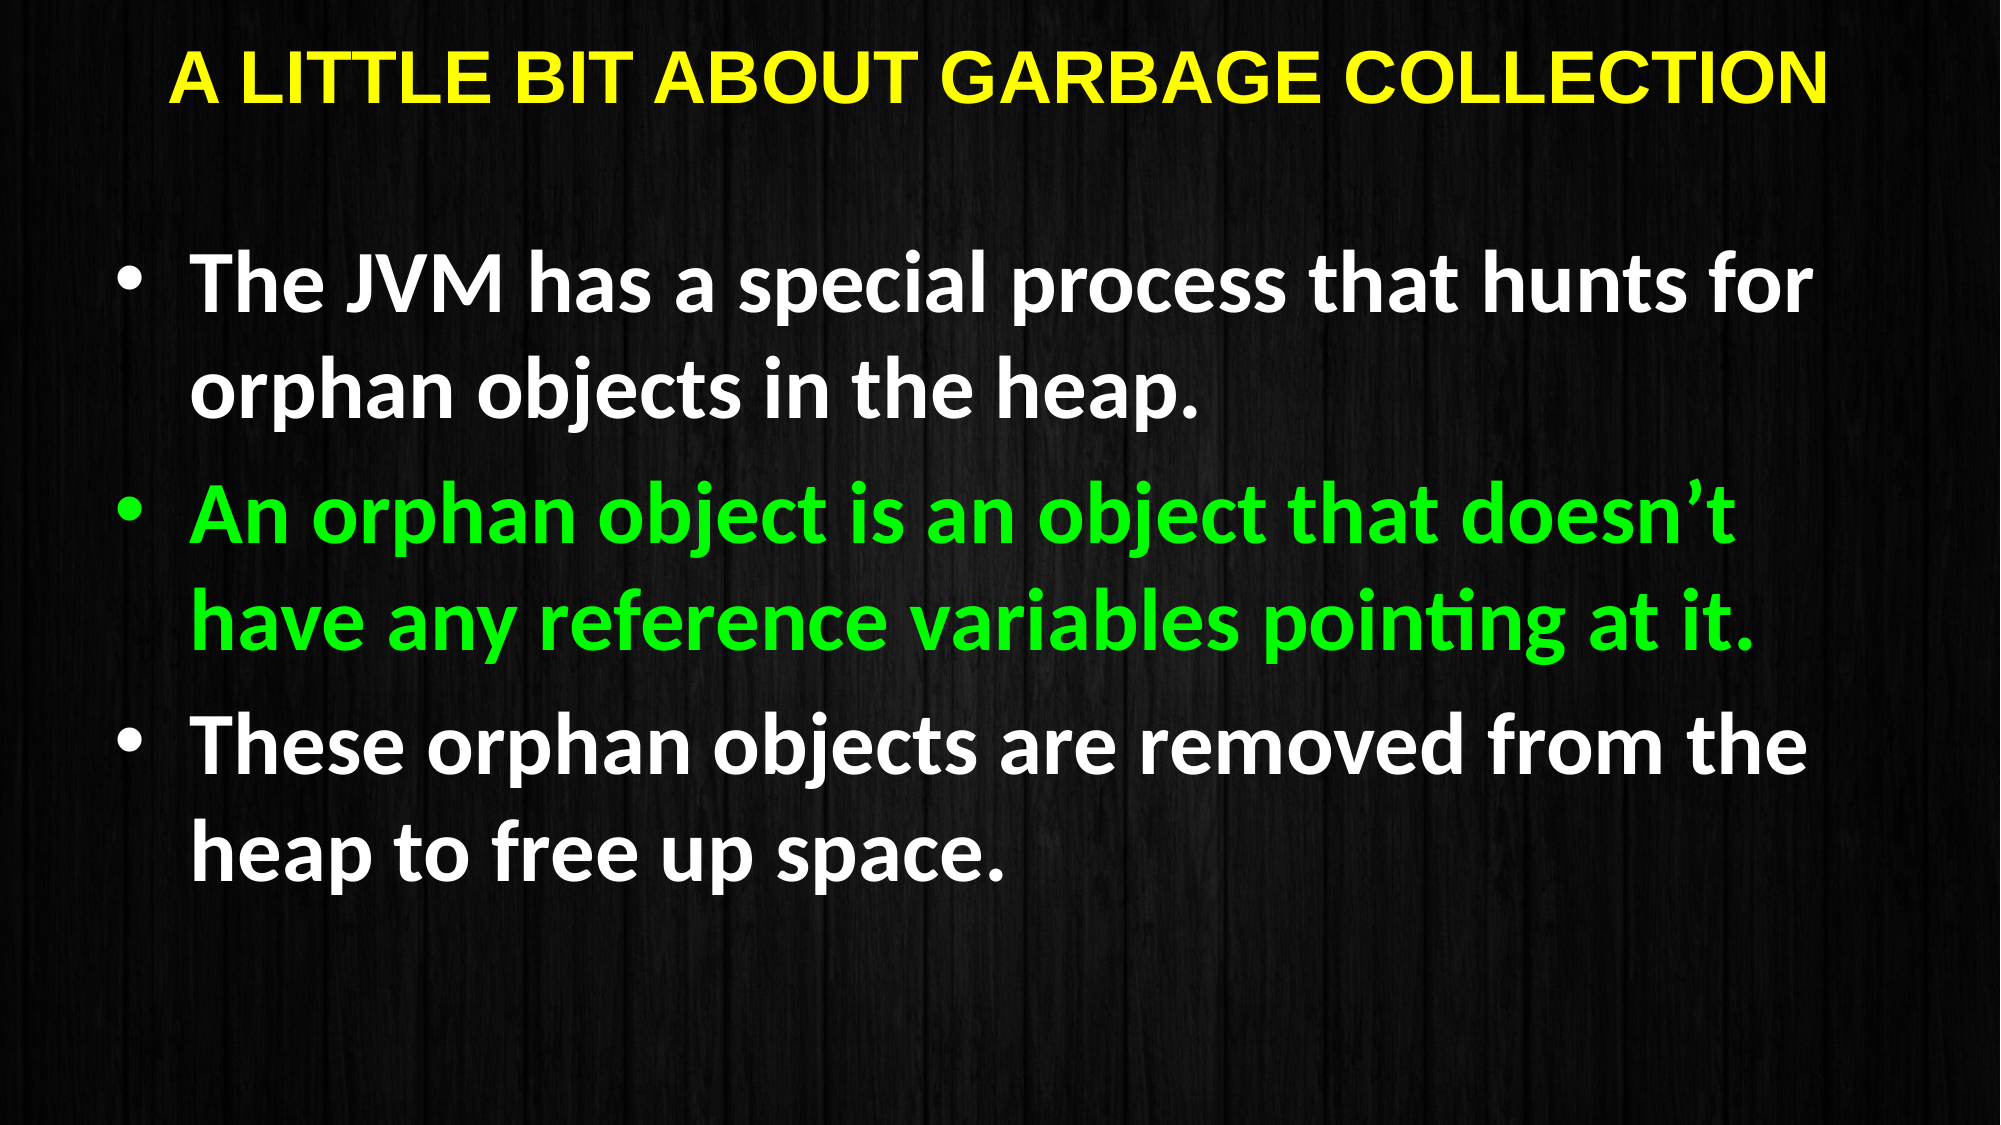

# A little bit about garbage collection
The JVM has a special process that hunts for orphan objects in the heap.
An orphan object is an object that doesn’t have any reference variables pointing at it.
These orphan objects are removed from the heap to free up space.